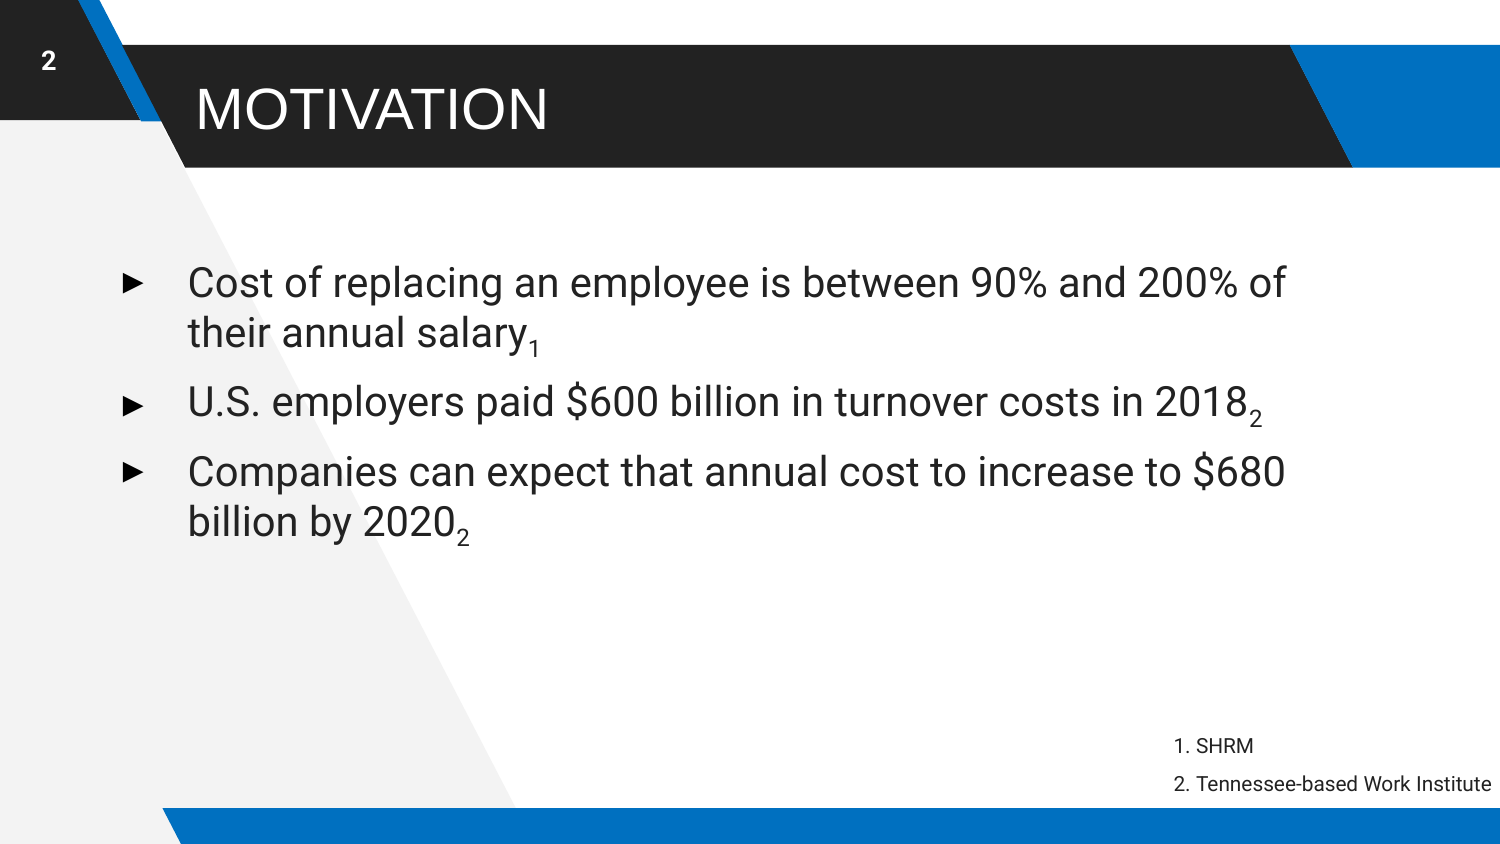

2
# MOTIVATION
Cost of replacing an employee is between 90% and 200% of their annual salary1
U.S. employers paid $600 billion in turnover costs in 20182
Companies can expect that annual cost to increase to $680 billion by 20202

1. SHRM
2. Tennessee-based Work Institute